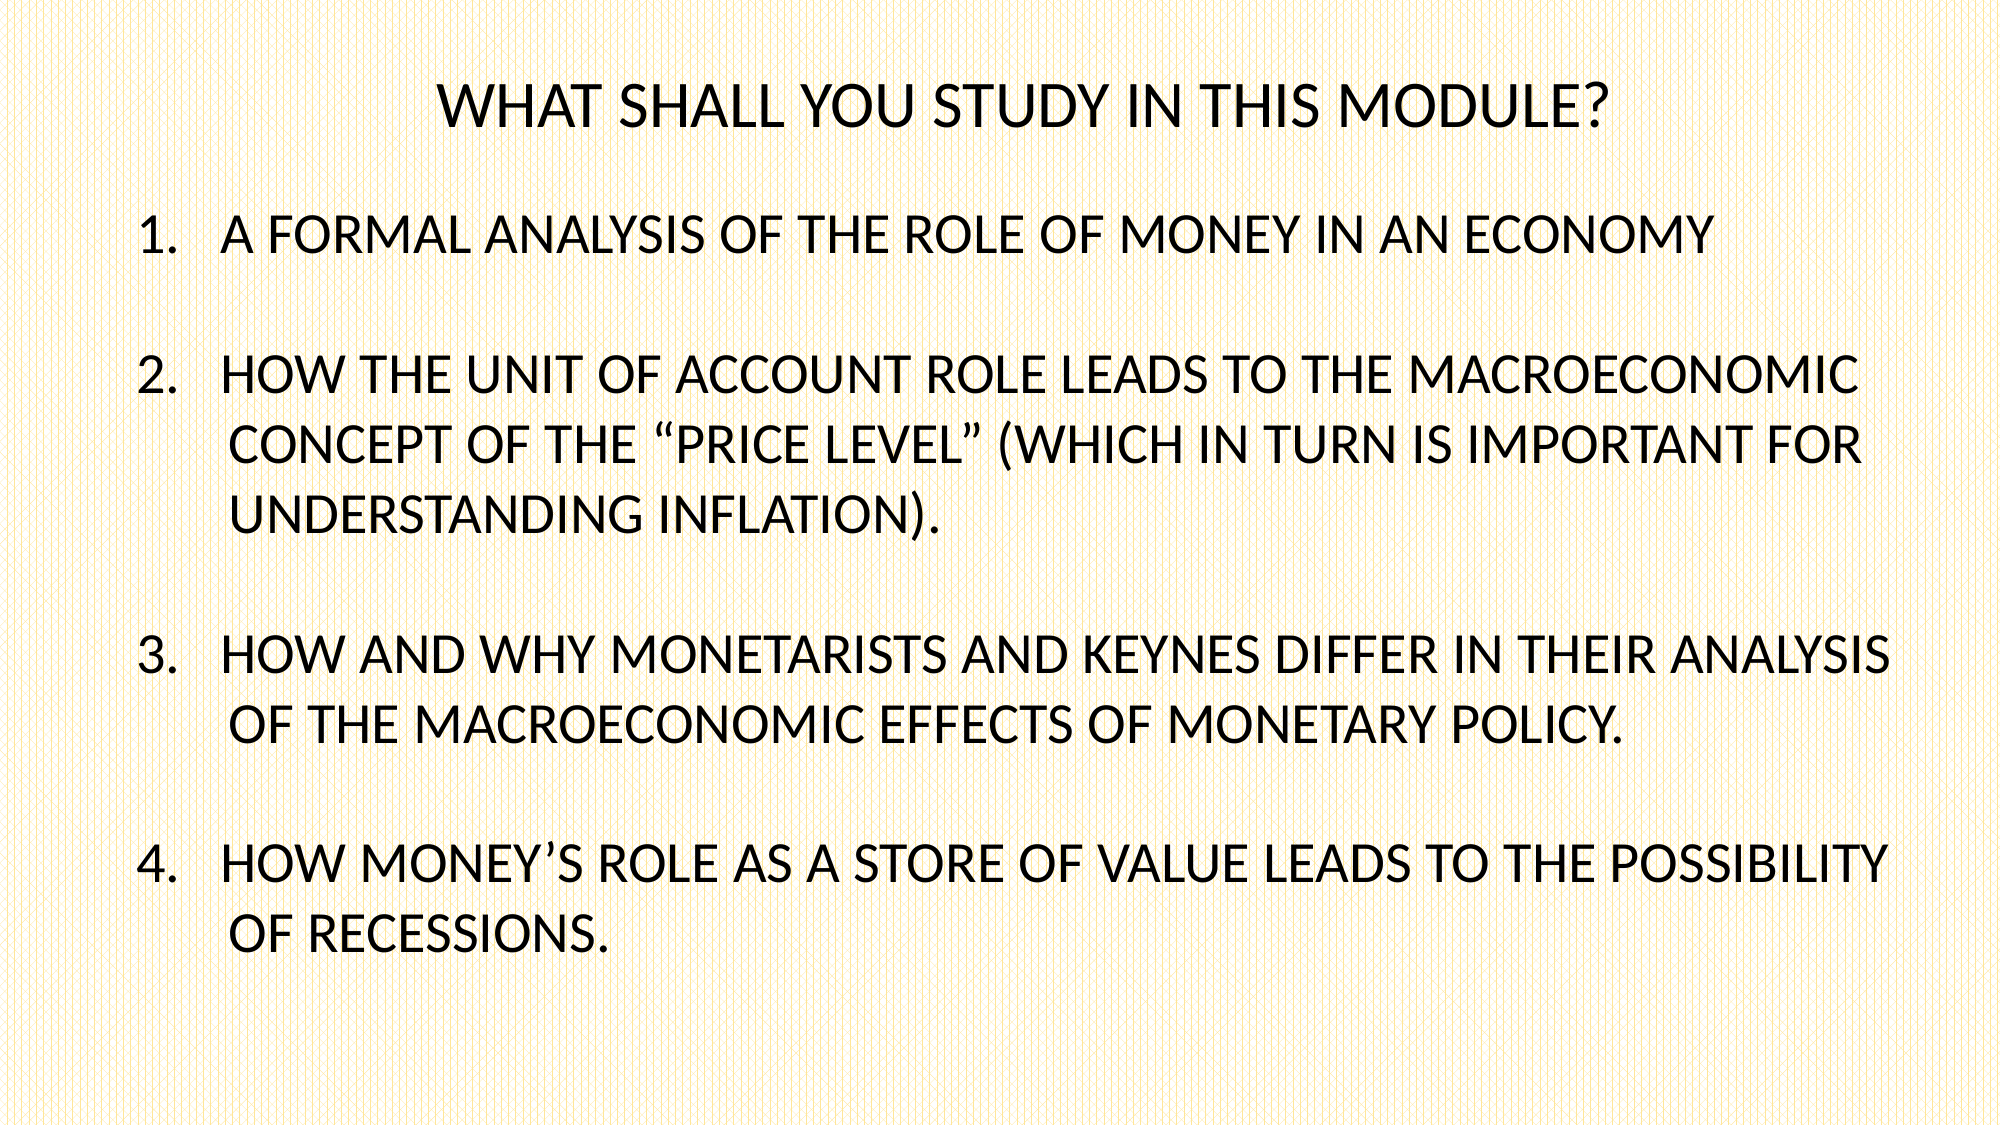

WHAT SHALL YOU STUDY IN THIS MODULE?
A FORMAL ANALYSIS OF THE ROLE OF MONEY IN AN ECONOMY

HOW THE UNIT OF ACCOUNT ROLE LEADS TO THE MACROECONOMIC
       CONCEPT OF THE “PRICE LEVEL” (WHICH IN TURN IS IMPORTANT FOR
       UNDERSTANDING INFLATION).

HOW AND WHY MONETARISTS AND KEYNES DIFFER IN THEIR ANALYSIS
       OF THE MACROECONOMIC EFFECTS OF MONETARY POLICY.

HOW MONEY’S ROLE AS A STORE OF VALUE LEADS TO THE POSSIBILITY
       OF RECESSIONS.